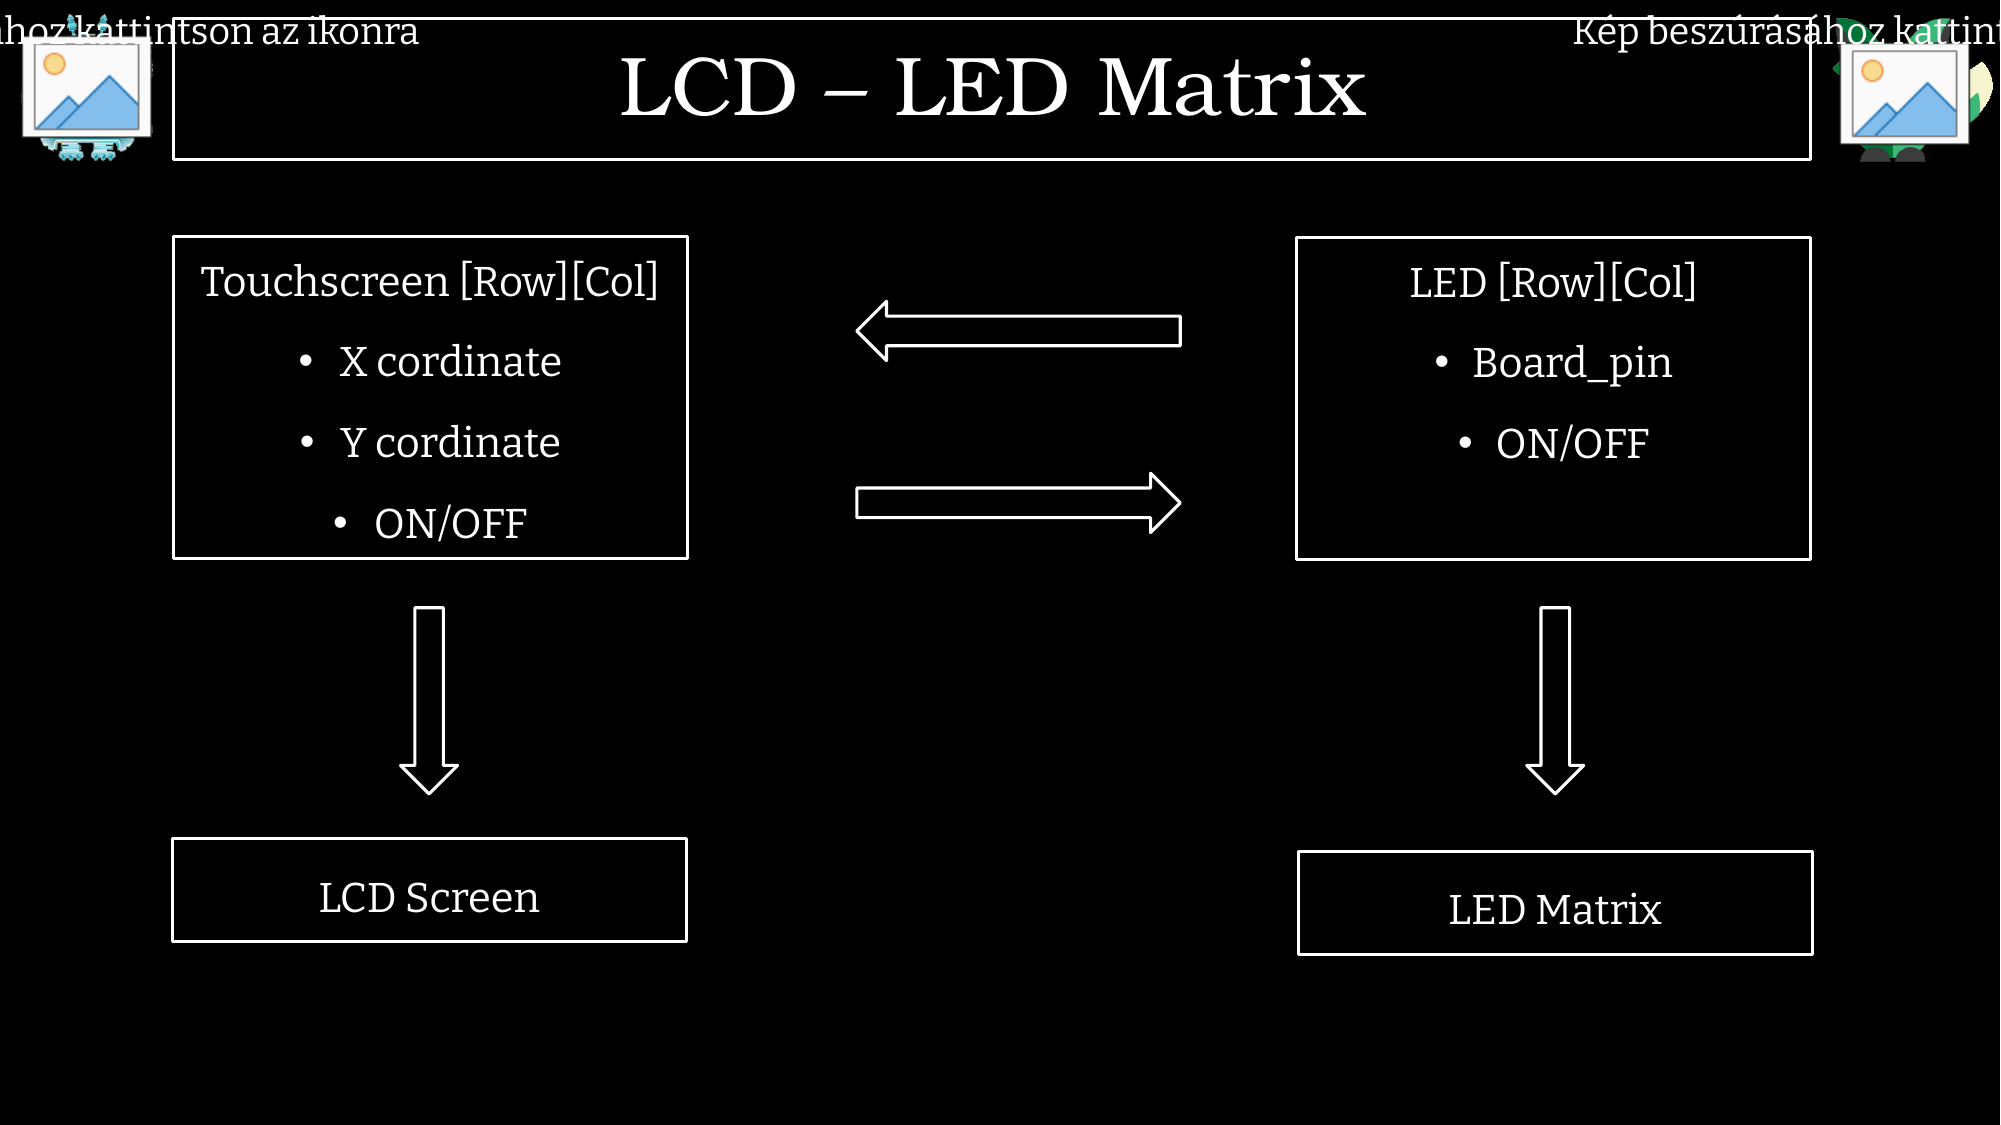

# LCD – LED Matrix
Touchscreen [Row][Col]
X cordinate
Y cordinate
ON/OFF
LED [Row][Col]
Board_pin
ON/OFF

LCD Screen
LED Matrix